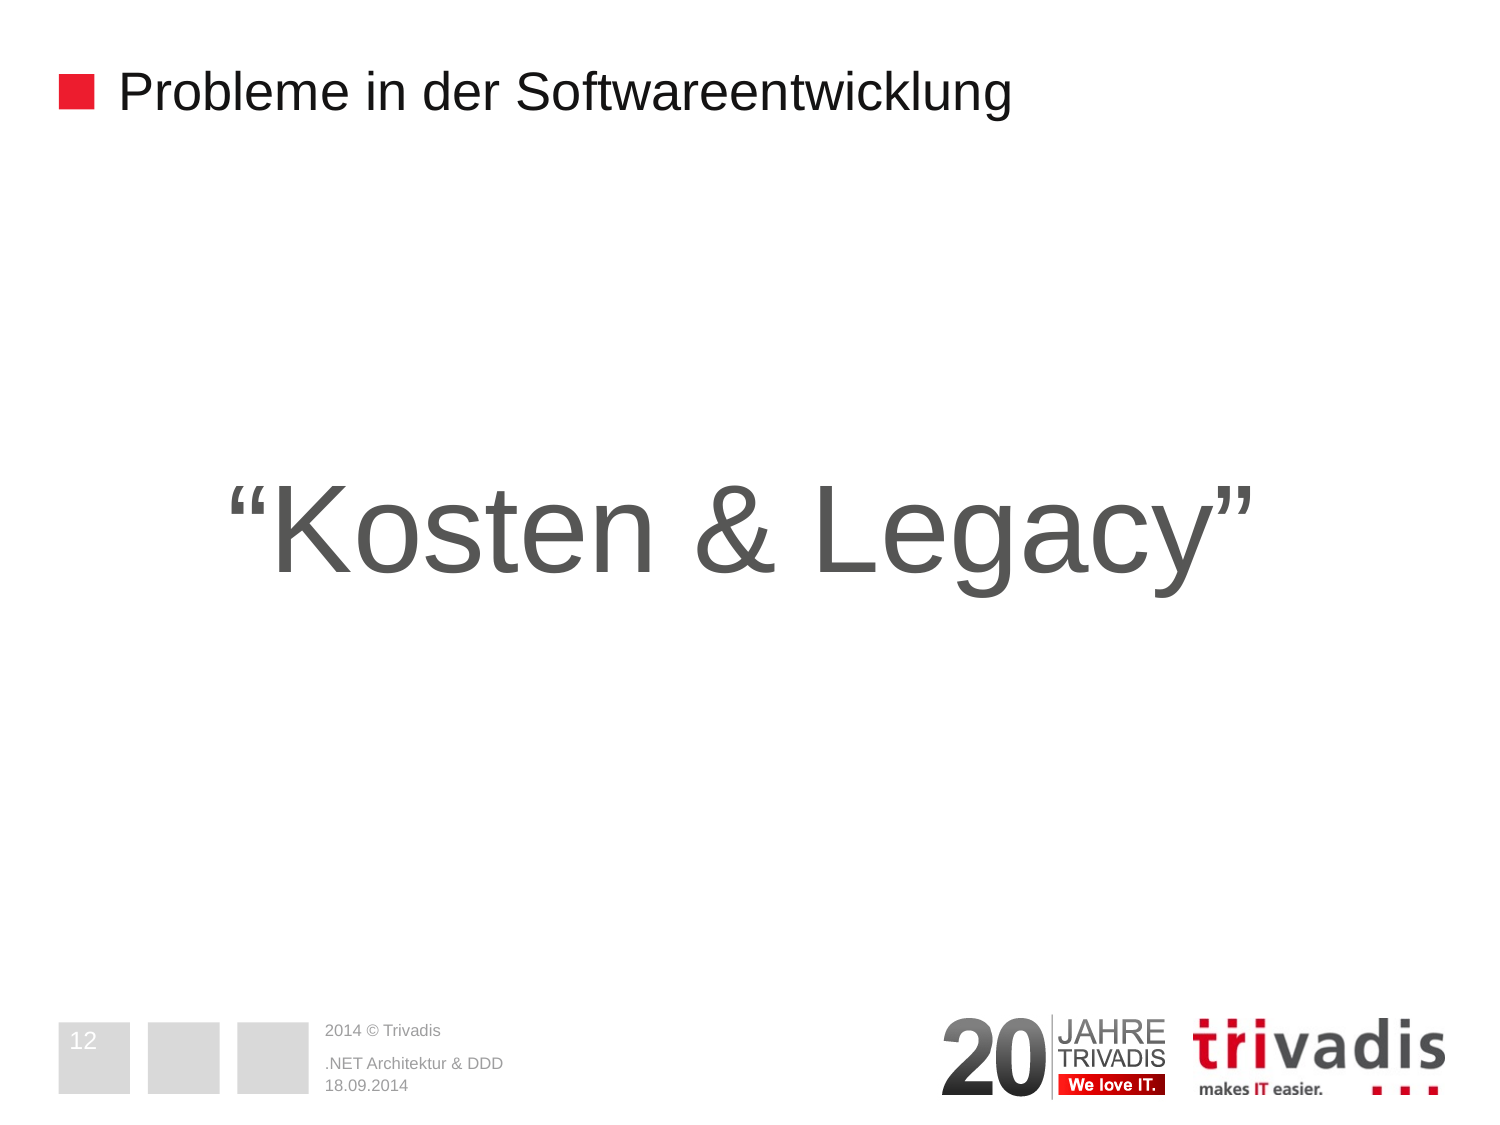

# Probleme in der Softwareentwicklung
“Kosten & Legacy”
12
.NET Architektur & DDD
18.09.2014